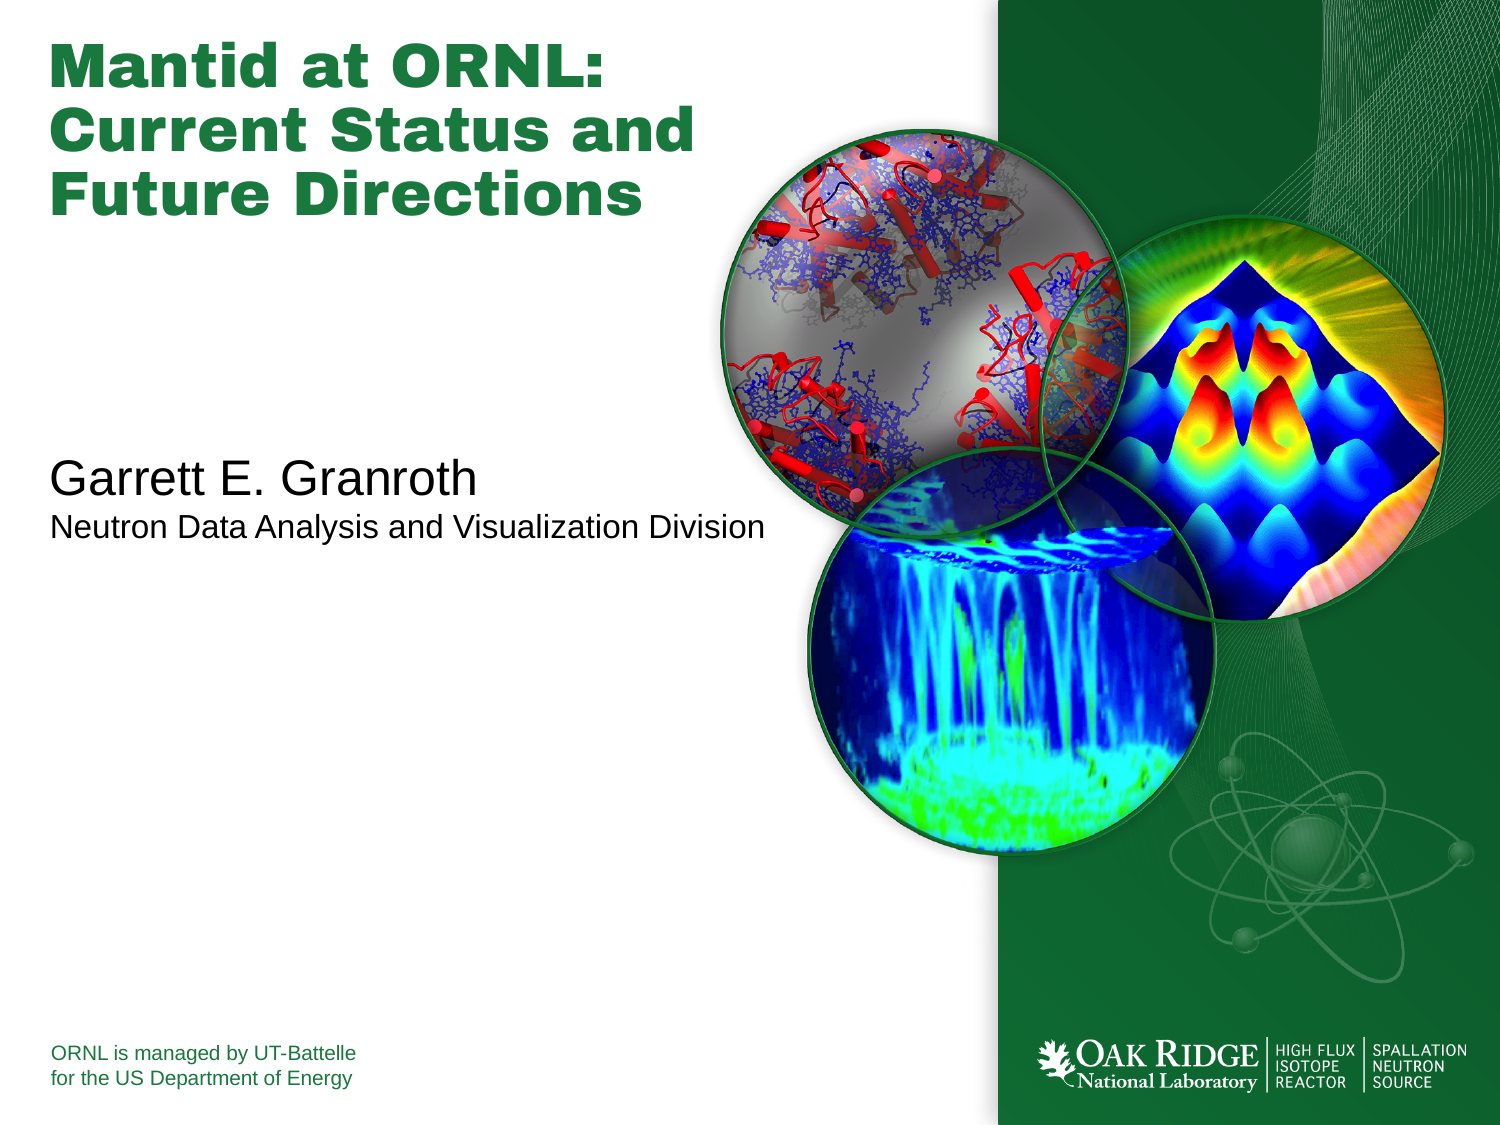

# Mantid at ORNL: Current Status and Future Directions

Garrett E. Granroth
Neutron Data Analysis and Visualization Division